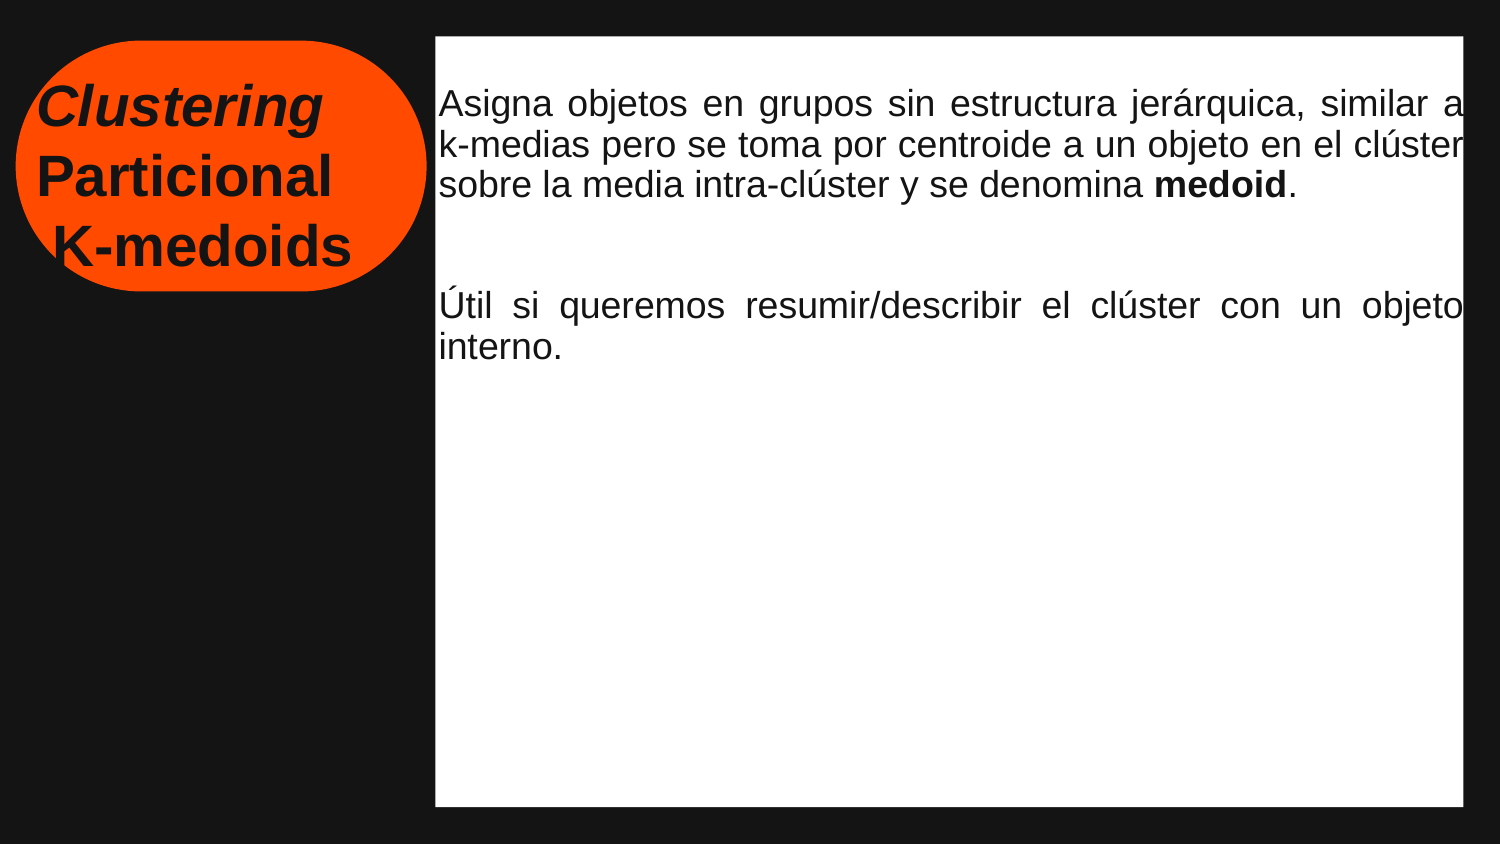

Asigna objetos en grupos sin estructura jerárquica, similar a k-medias pero se toma por centroide a un objeto en el clúster sobre la media intra-clúster y se denomina medoid.

Útil si queremos resumir/describir el clúster con un objeto interno.
# Clustering Particional K-medoids